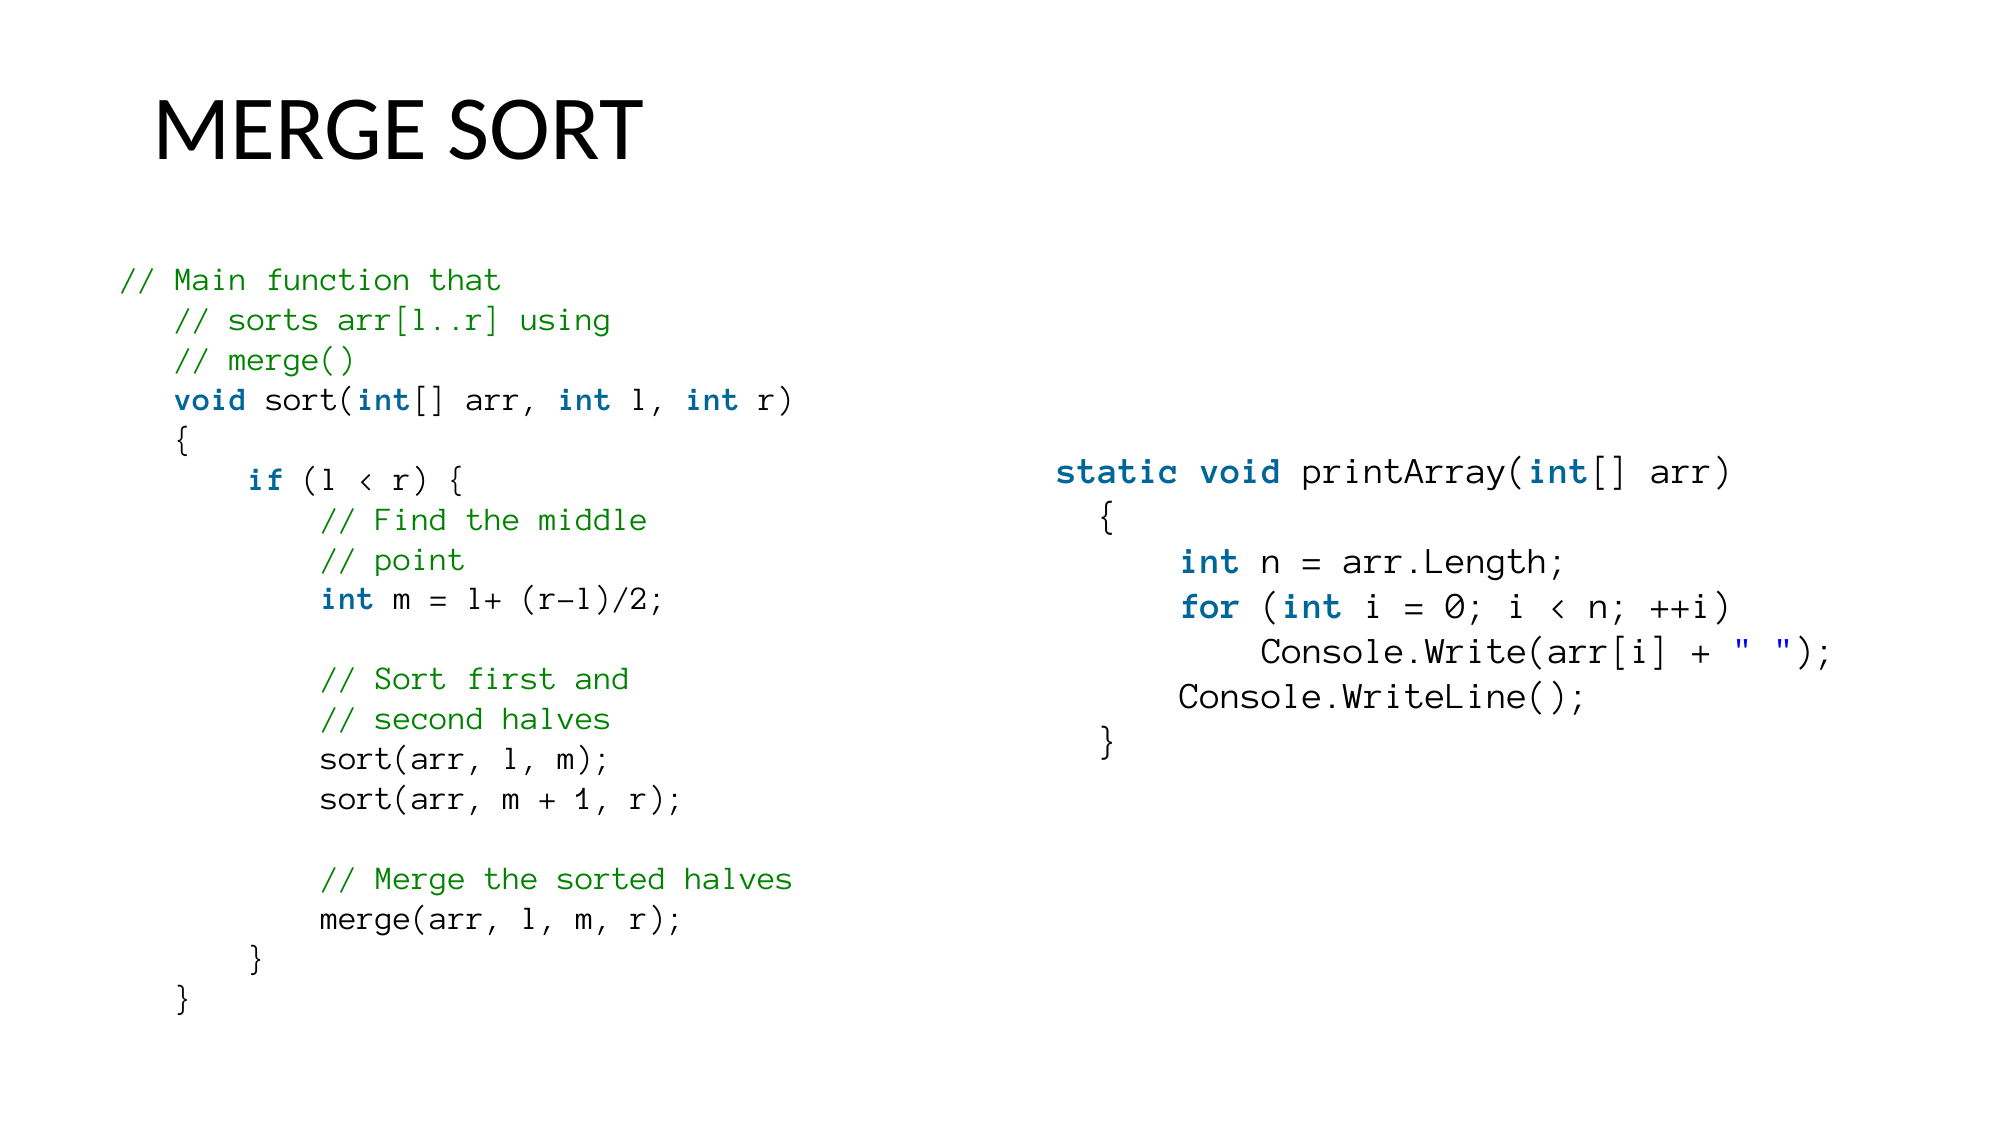

# MERGE SORT
 // Main function that
    // sorts arr[l..r] using
    // merge()
    void sort(int[] arr, int l, int r)
    {
        if (l < r) {
            // Find the middle
            // point
            int m = l+ (r-l)/2;

            // Sort first and
            // second halves
            sort(arr, l, m);
            sort(arr, m + 1, r);

            // Merge the sorted halves
            merge(arr, l, m, r);
        }
    }
  static void printArray(int[] arr)
    {
        int n = arr.Length;
        for (int i = 0; i < n; ++i)
            Console.Write(arr[i] + " ");
        Console.WriteLine();
    }